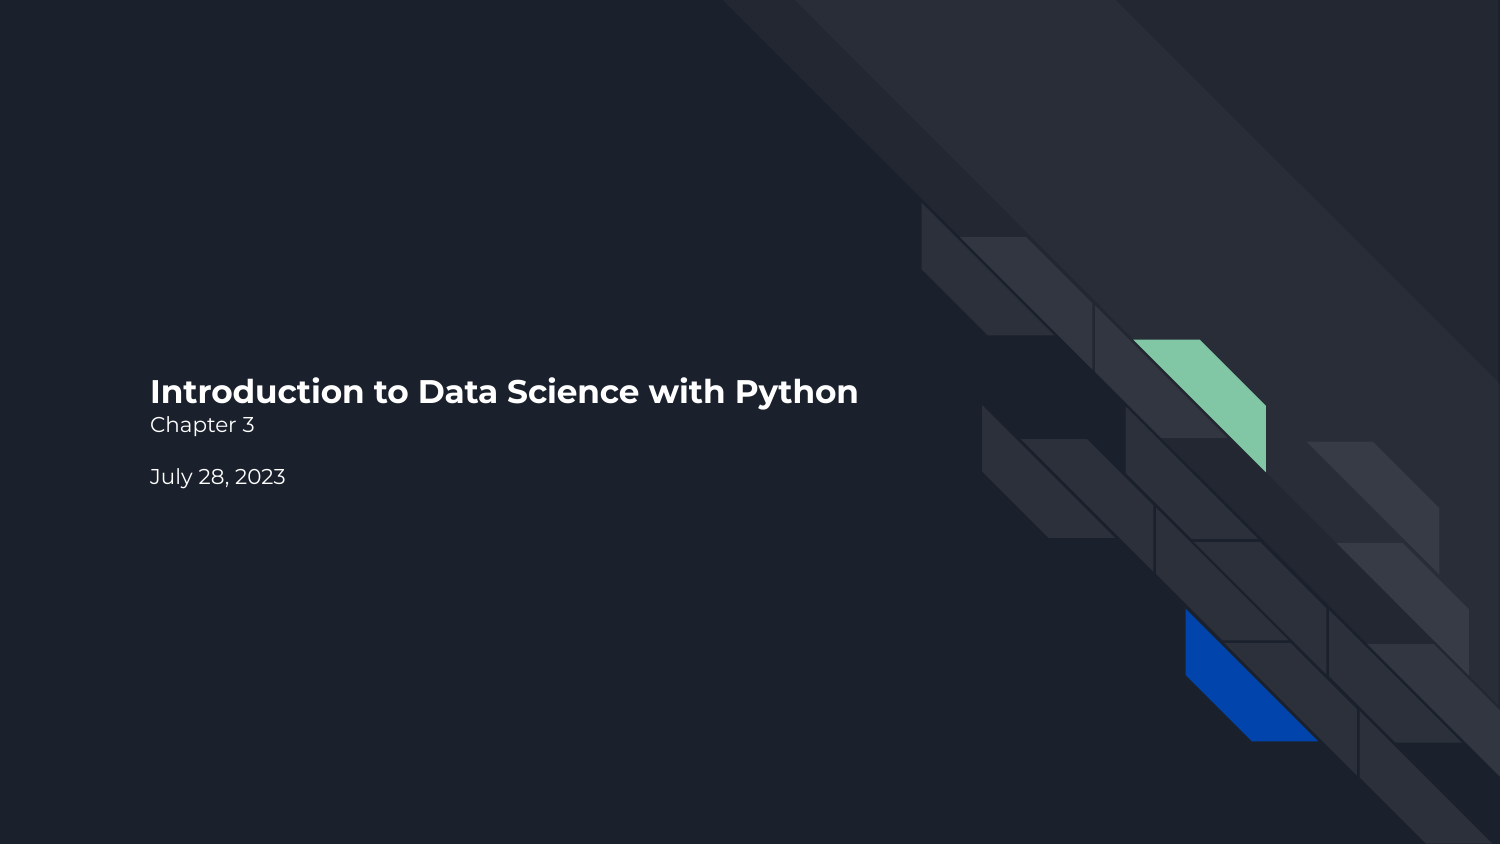

# Introduction to Data Science with Python
Chapter 3

July 28, 2023